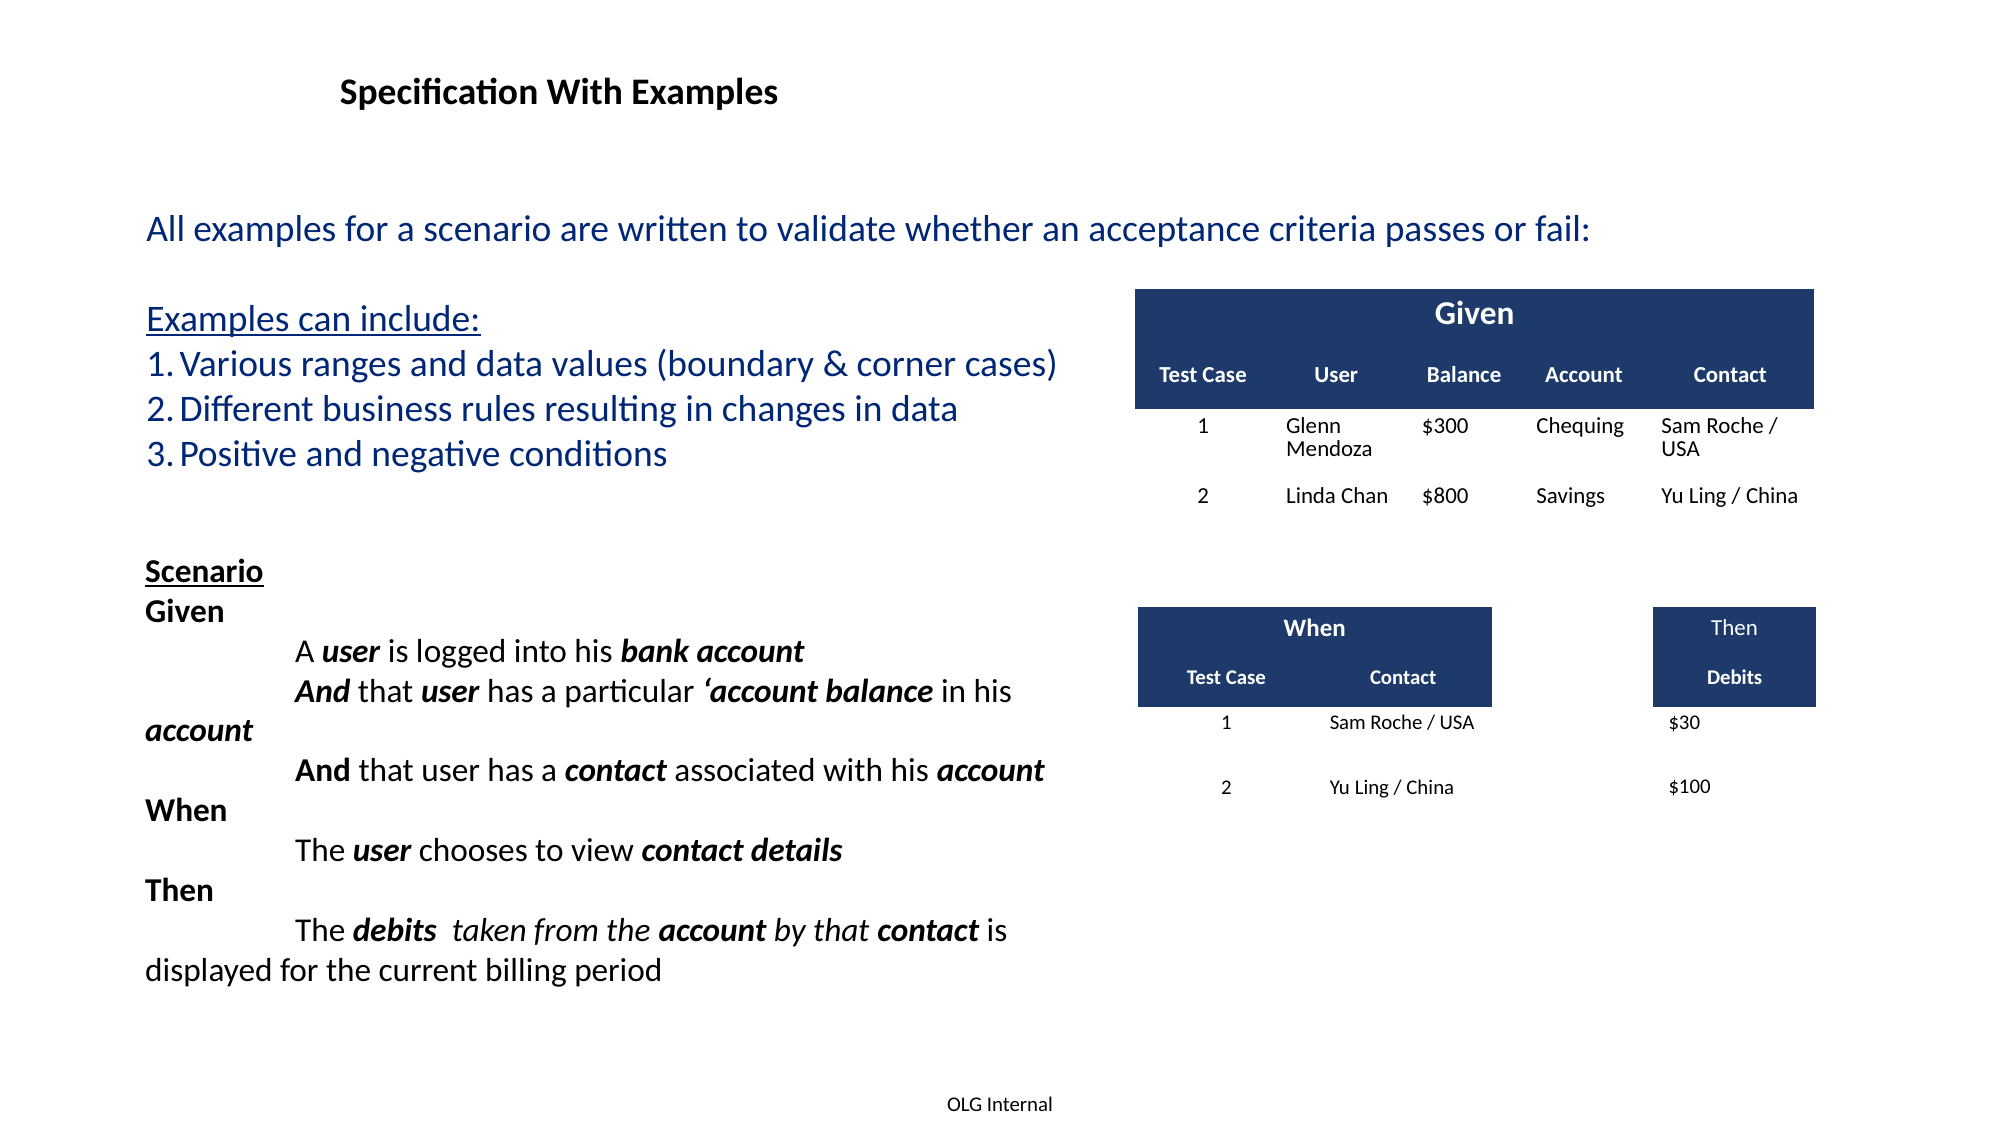

# Specification With Examples
All examples for a scenario are written to validate whether an acceptance criteria passes or fail:

Examples can include:
Various ranges and data values (boundary & corner cases)
Different business rules resulting in changes in data
Positive and negative conditions
| Given |  |  |  |  |
| --- | --- | --- | --- | --- |
| Test Case | User | Balance | Account | Contact |
| 1 | Glenn Mendoza | $300 | Chequing | Sam Roche / USA |
| 2 | Linda Chan | $800 | Savings | Yu Ling / China |

Scenario
Given
	A user is logged into his bank account
	And that user has a particular ‘account balance in his account
	And that user has a contact associated with his account
When
	The user chooses to view contact details
Then
	The debits  taken from the account by that contact is 	displayed for the current billing period
| When |  |
| --- | --- |
| Test Case | Contact |
| 1 | Sam Roche / USA |
| 2 | Yu Ling / China |
| Then |
| --- |
| Debits |
| $30 |
| $100 |